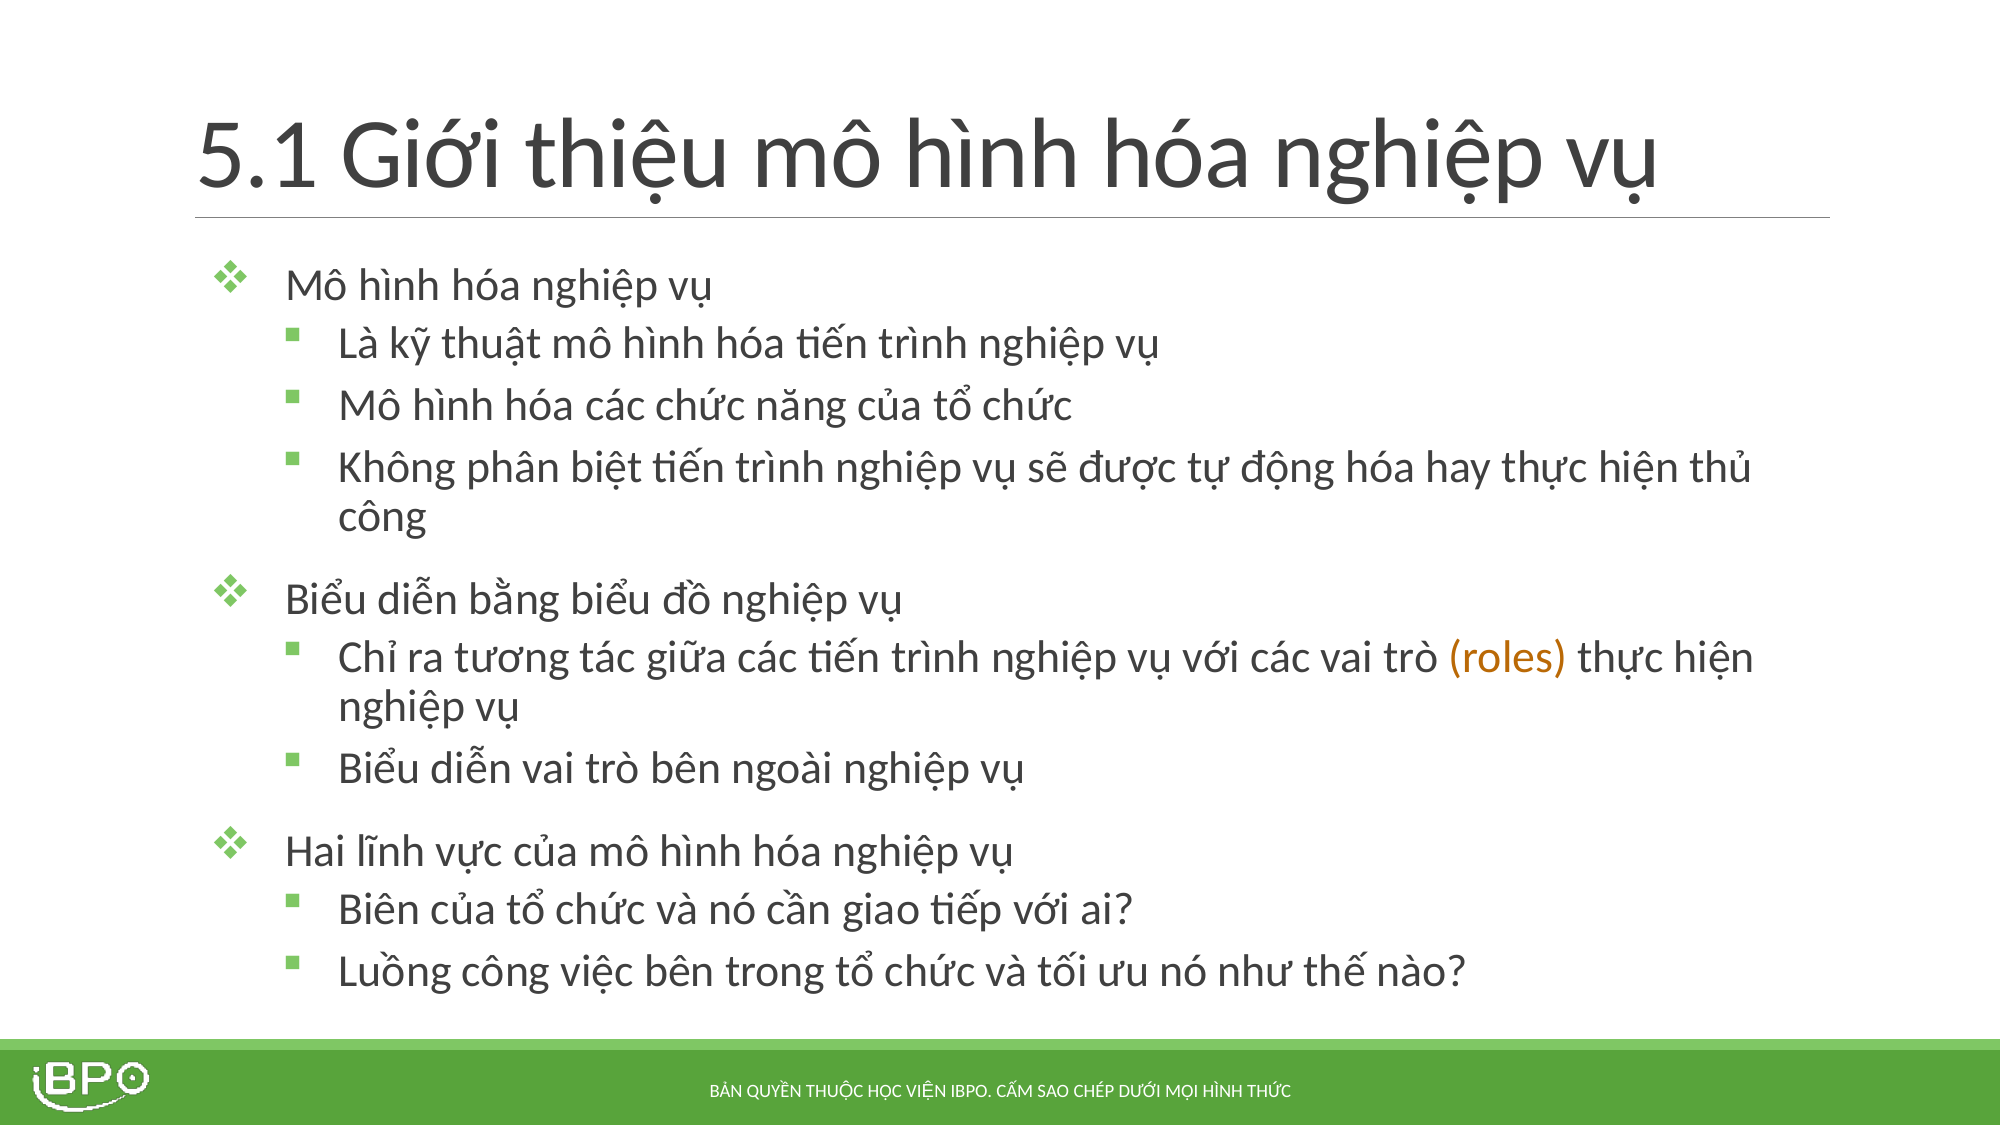

# 5.1 Giới thiệu mô hình hóa nghiệp vụ
Mô hình hóa nghiệp vụ
Là kỹ thuật mô hình hóa tiến trình nghiệp vụ
Mô hình hóa các chức năng của tổ chức
Không phân biệt tiến trình nghiệp vụ sẽ được tự động hóa hay thực hiện thủ công
Biểu diễn bằng biểu đồ nghiệp vụ
Chỉ ra tương tác giữa các tiến trình nghiệp vụ với các vai trò (roles) thực hiện nghiệp vụ
Biểu diễn vai trò bên ngoài nghiệp vụ
Hai lĩnh vực của mô hình hóa nghiệp vụ
Biên của tổ chức và nó cần giao tiếp với ai?
Luồng công việc bên trong tổ chức và tối ưu nó như thế nào?

Bản quyền thuộc Học viện iBPO. Cấm sao chép dưới mọi hình thức